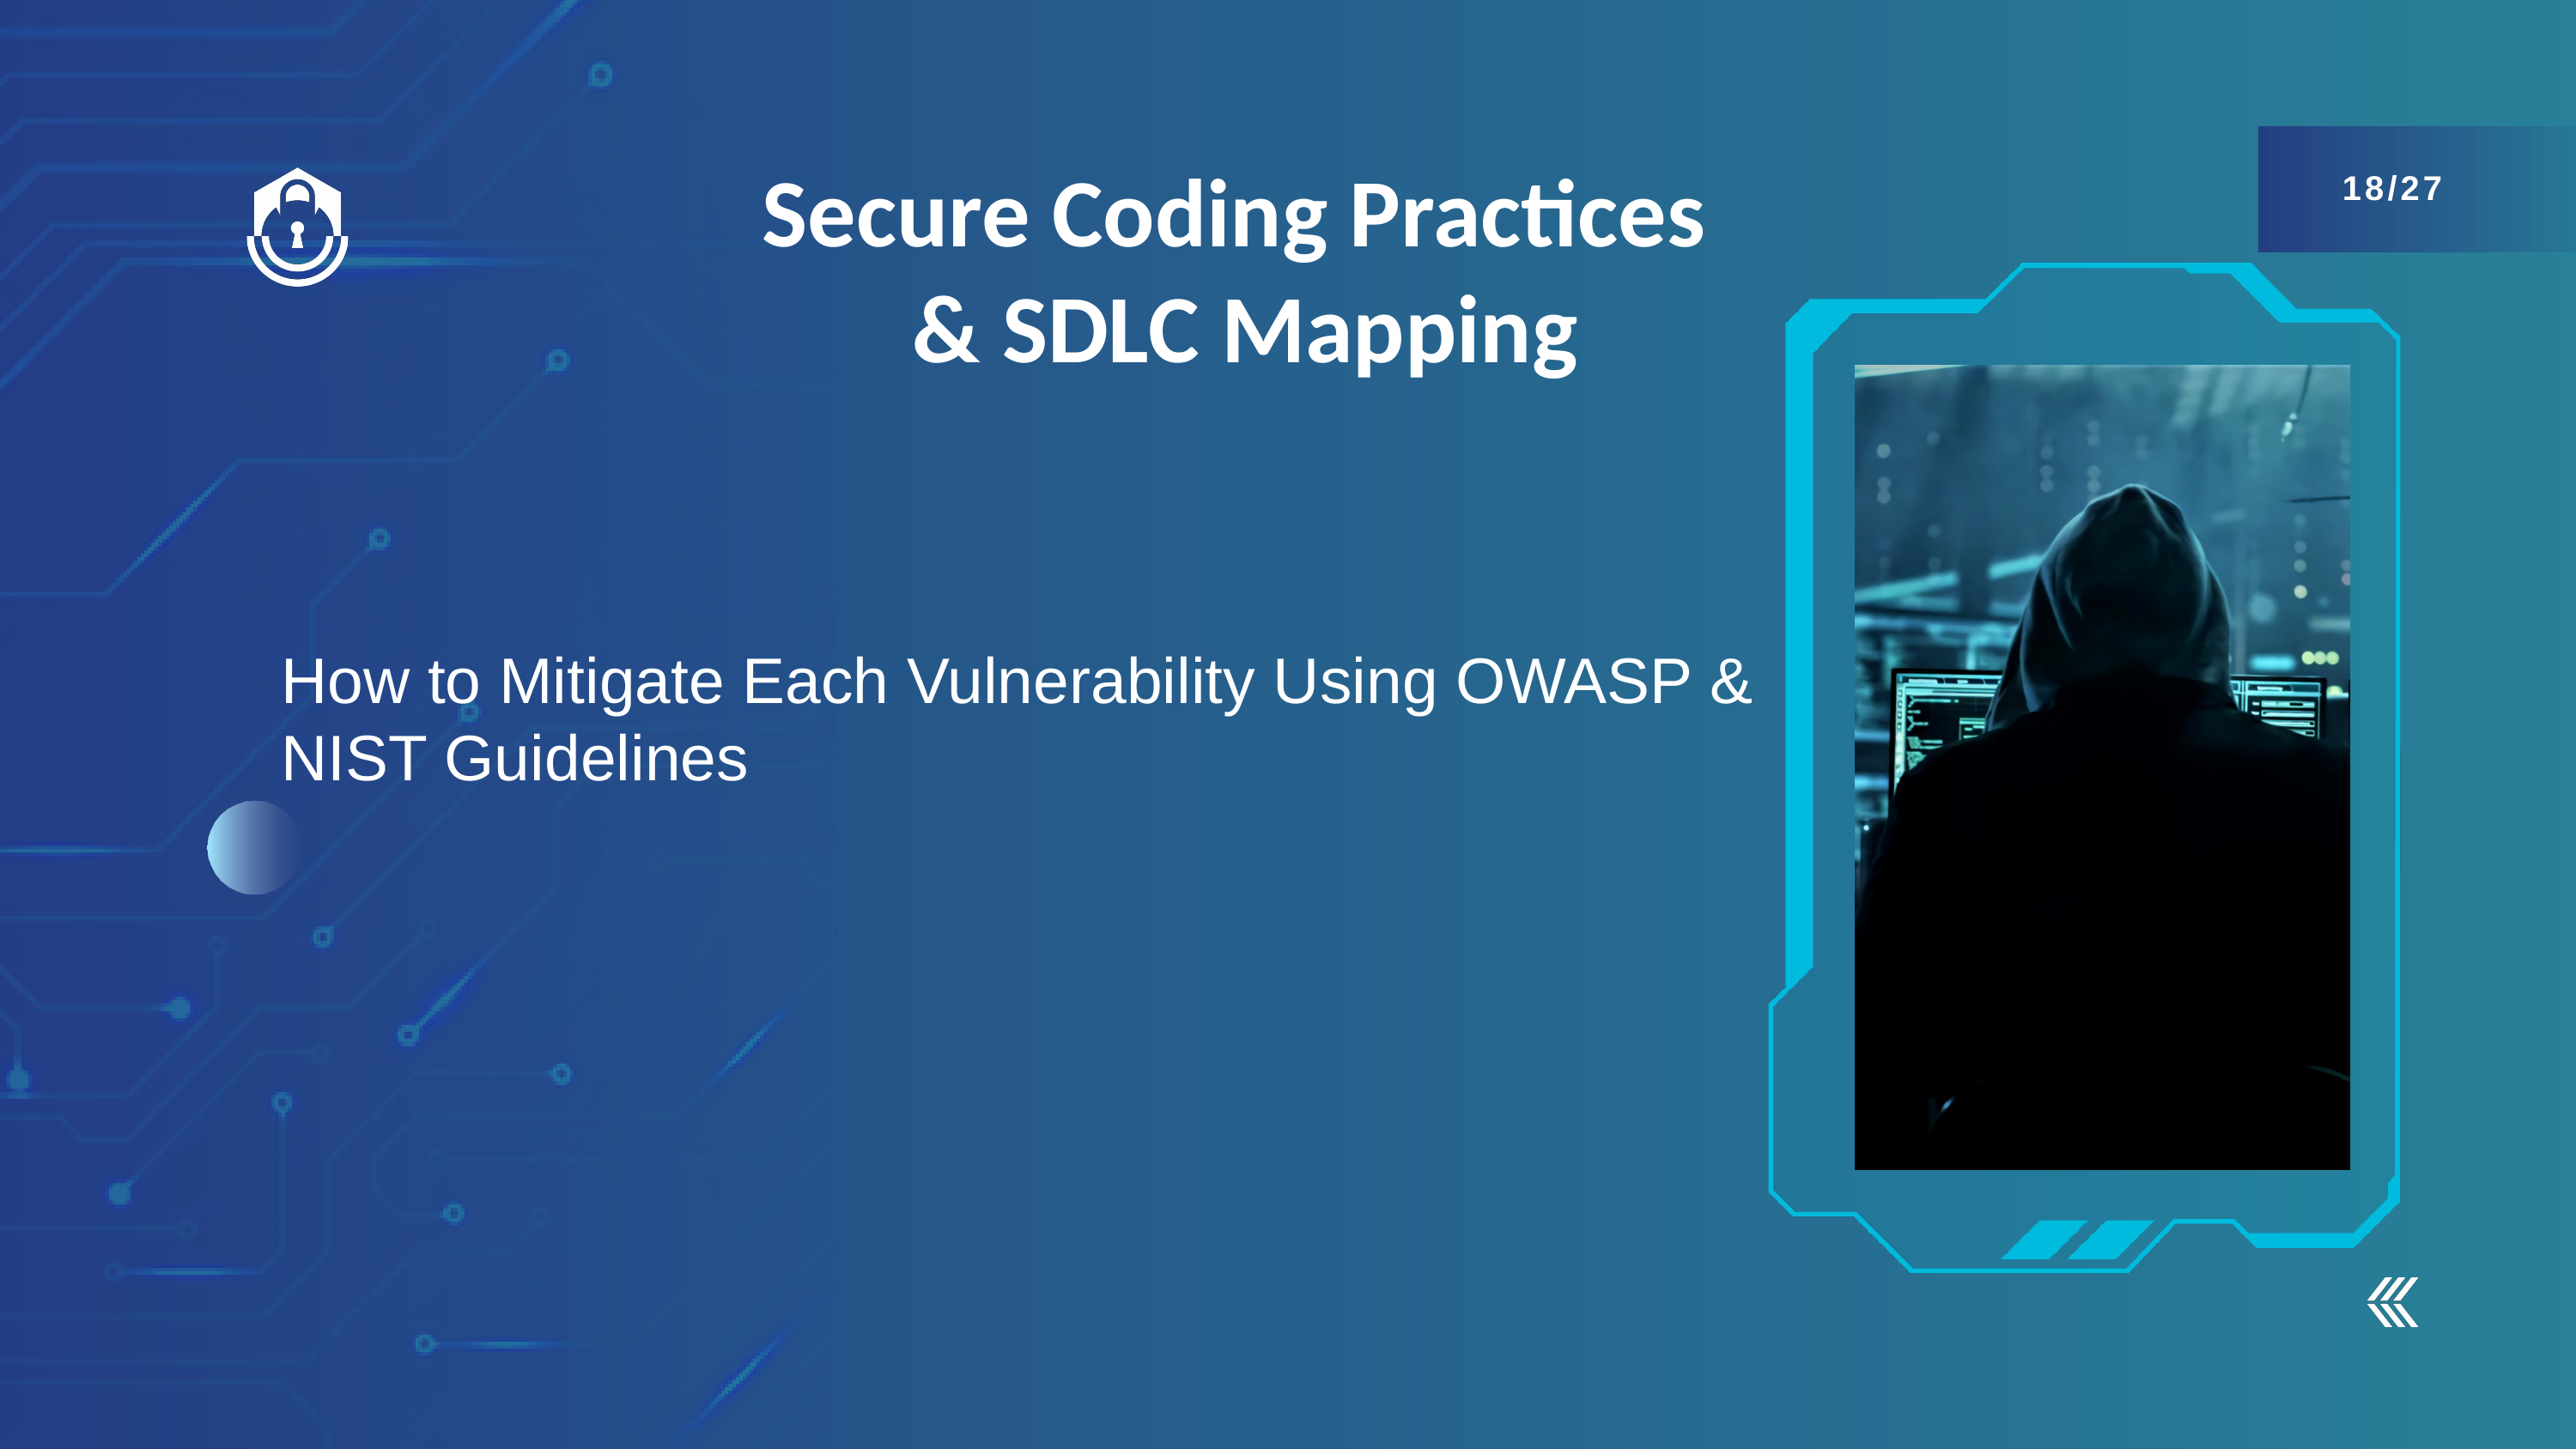

Secure Coding Practices
& SDLC Mapping

18/27

How to Mitigate Each Vulnerability Using OWASP & NIST Guidelines